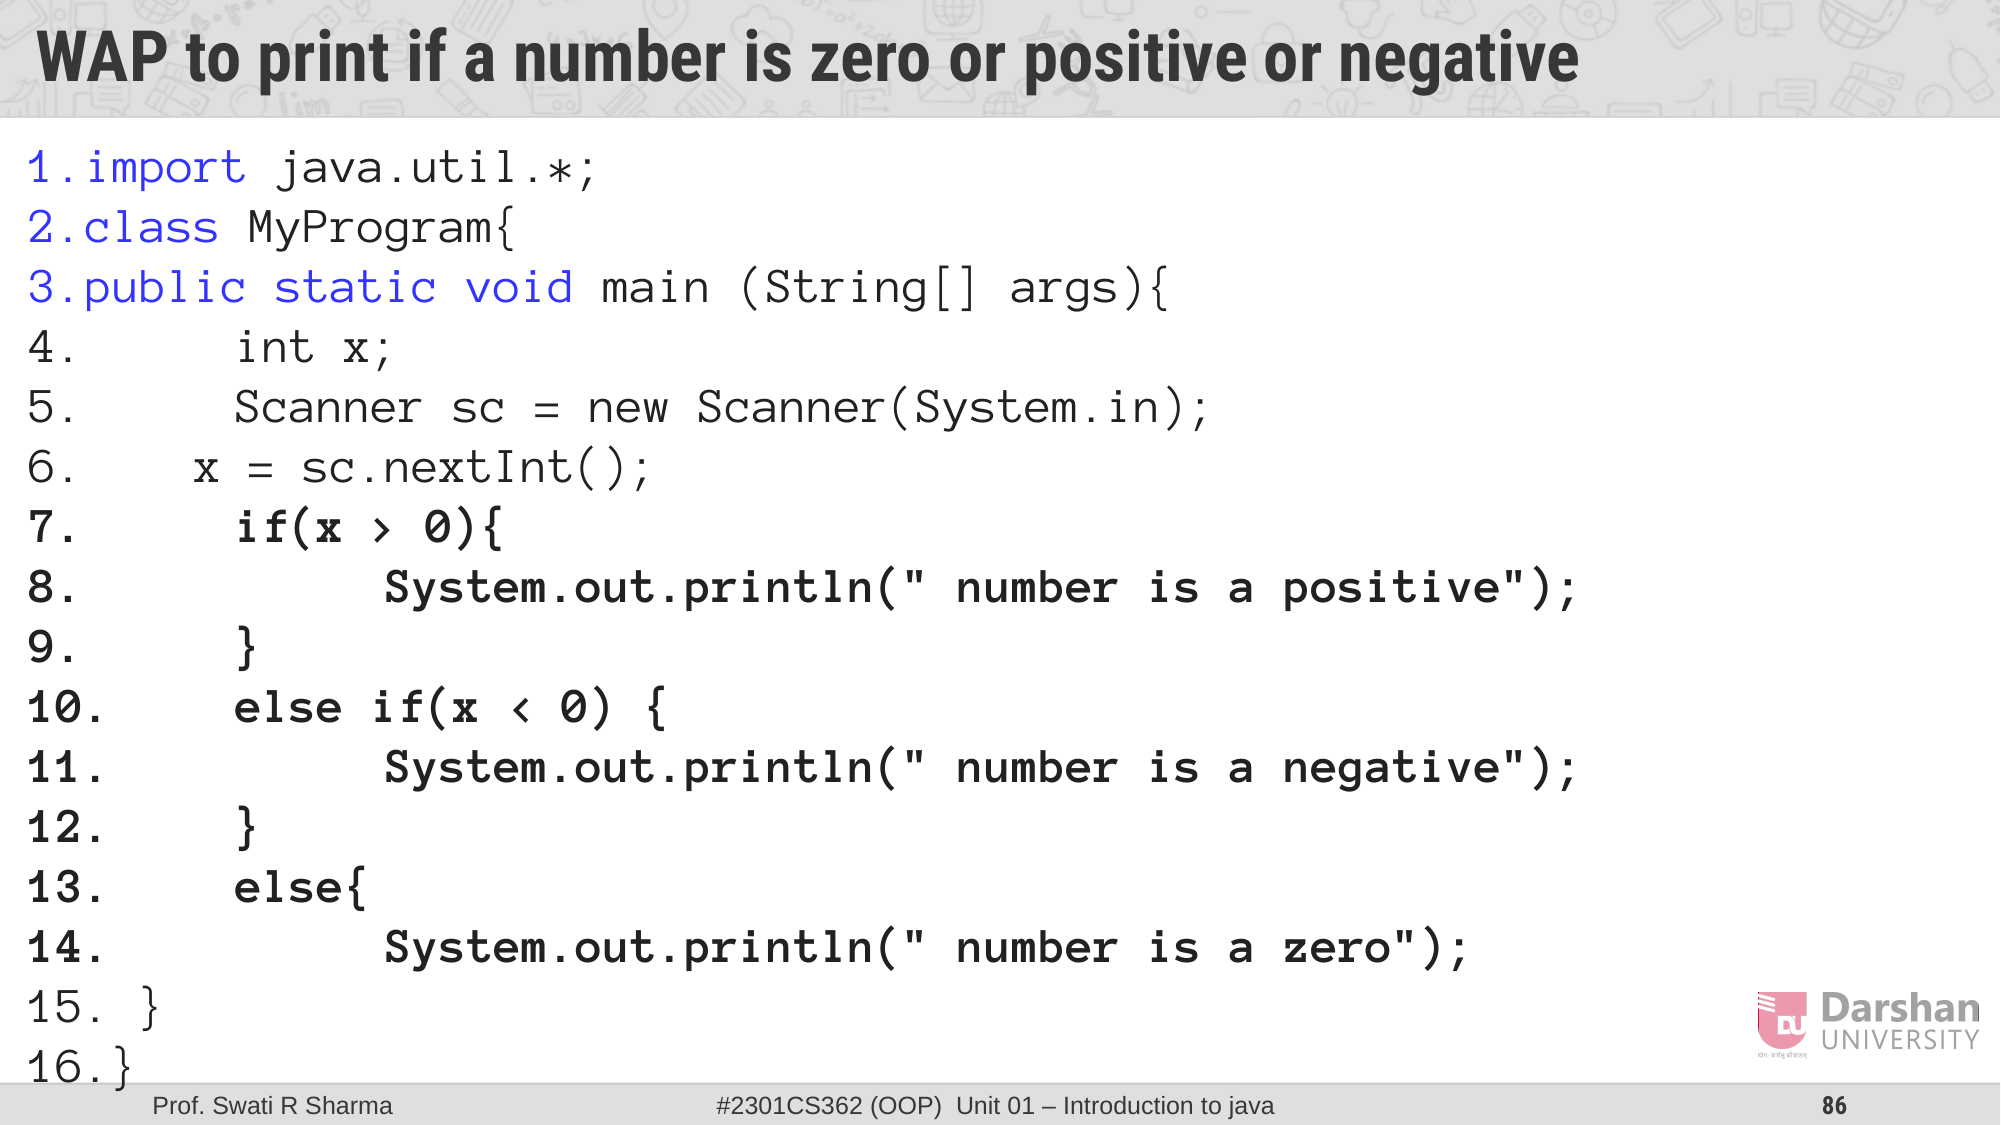

# WAP to print if a number is zero or positive or negative
import java.util.*;
class MyProgram{
public static void main (String[] args){
	int x;
	Scanner sc = new Scanner(System.in);
    x = sc.nextInt();
	if(x > 0){
		System.out.println(" number is a positive");
	}
 	else if(x < 0) {
		System.out.println(" number is a negative");
	}
 	else{
		System.out.println(" number is a zero");
 }
}